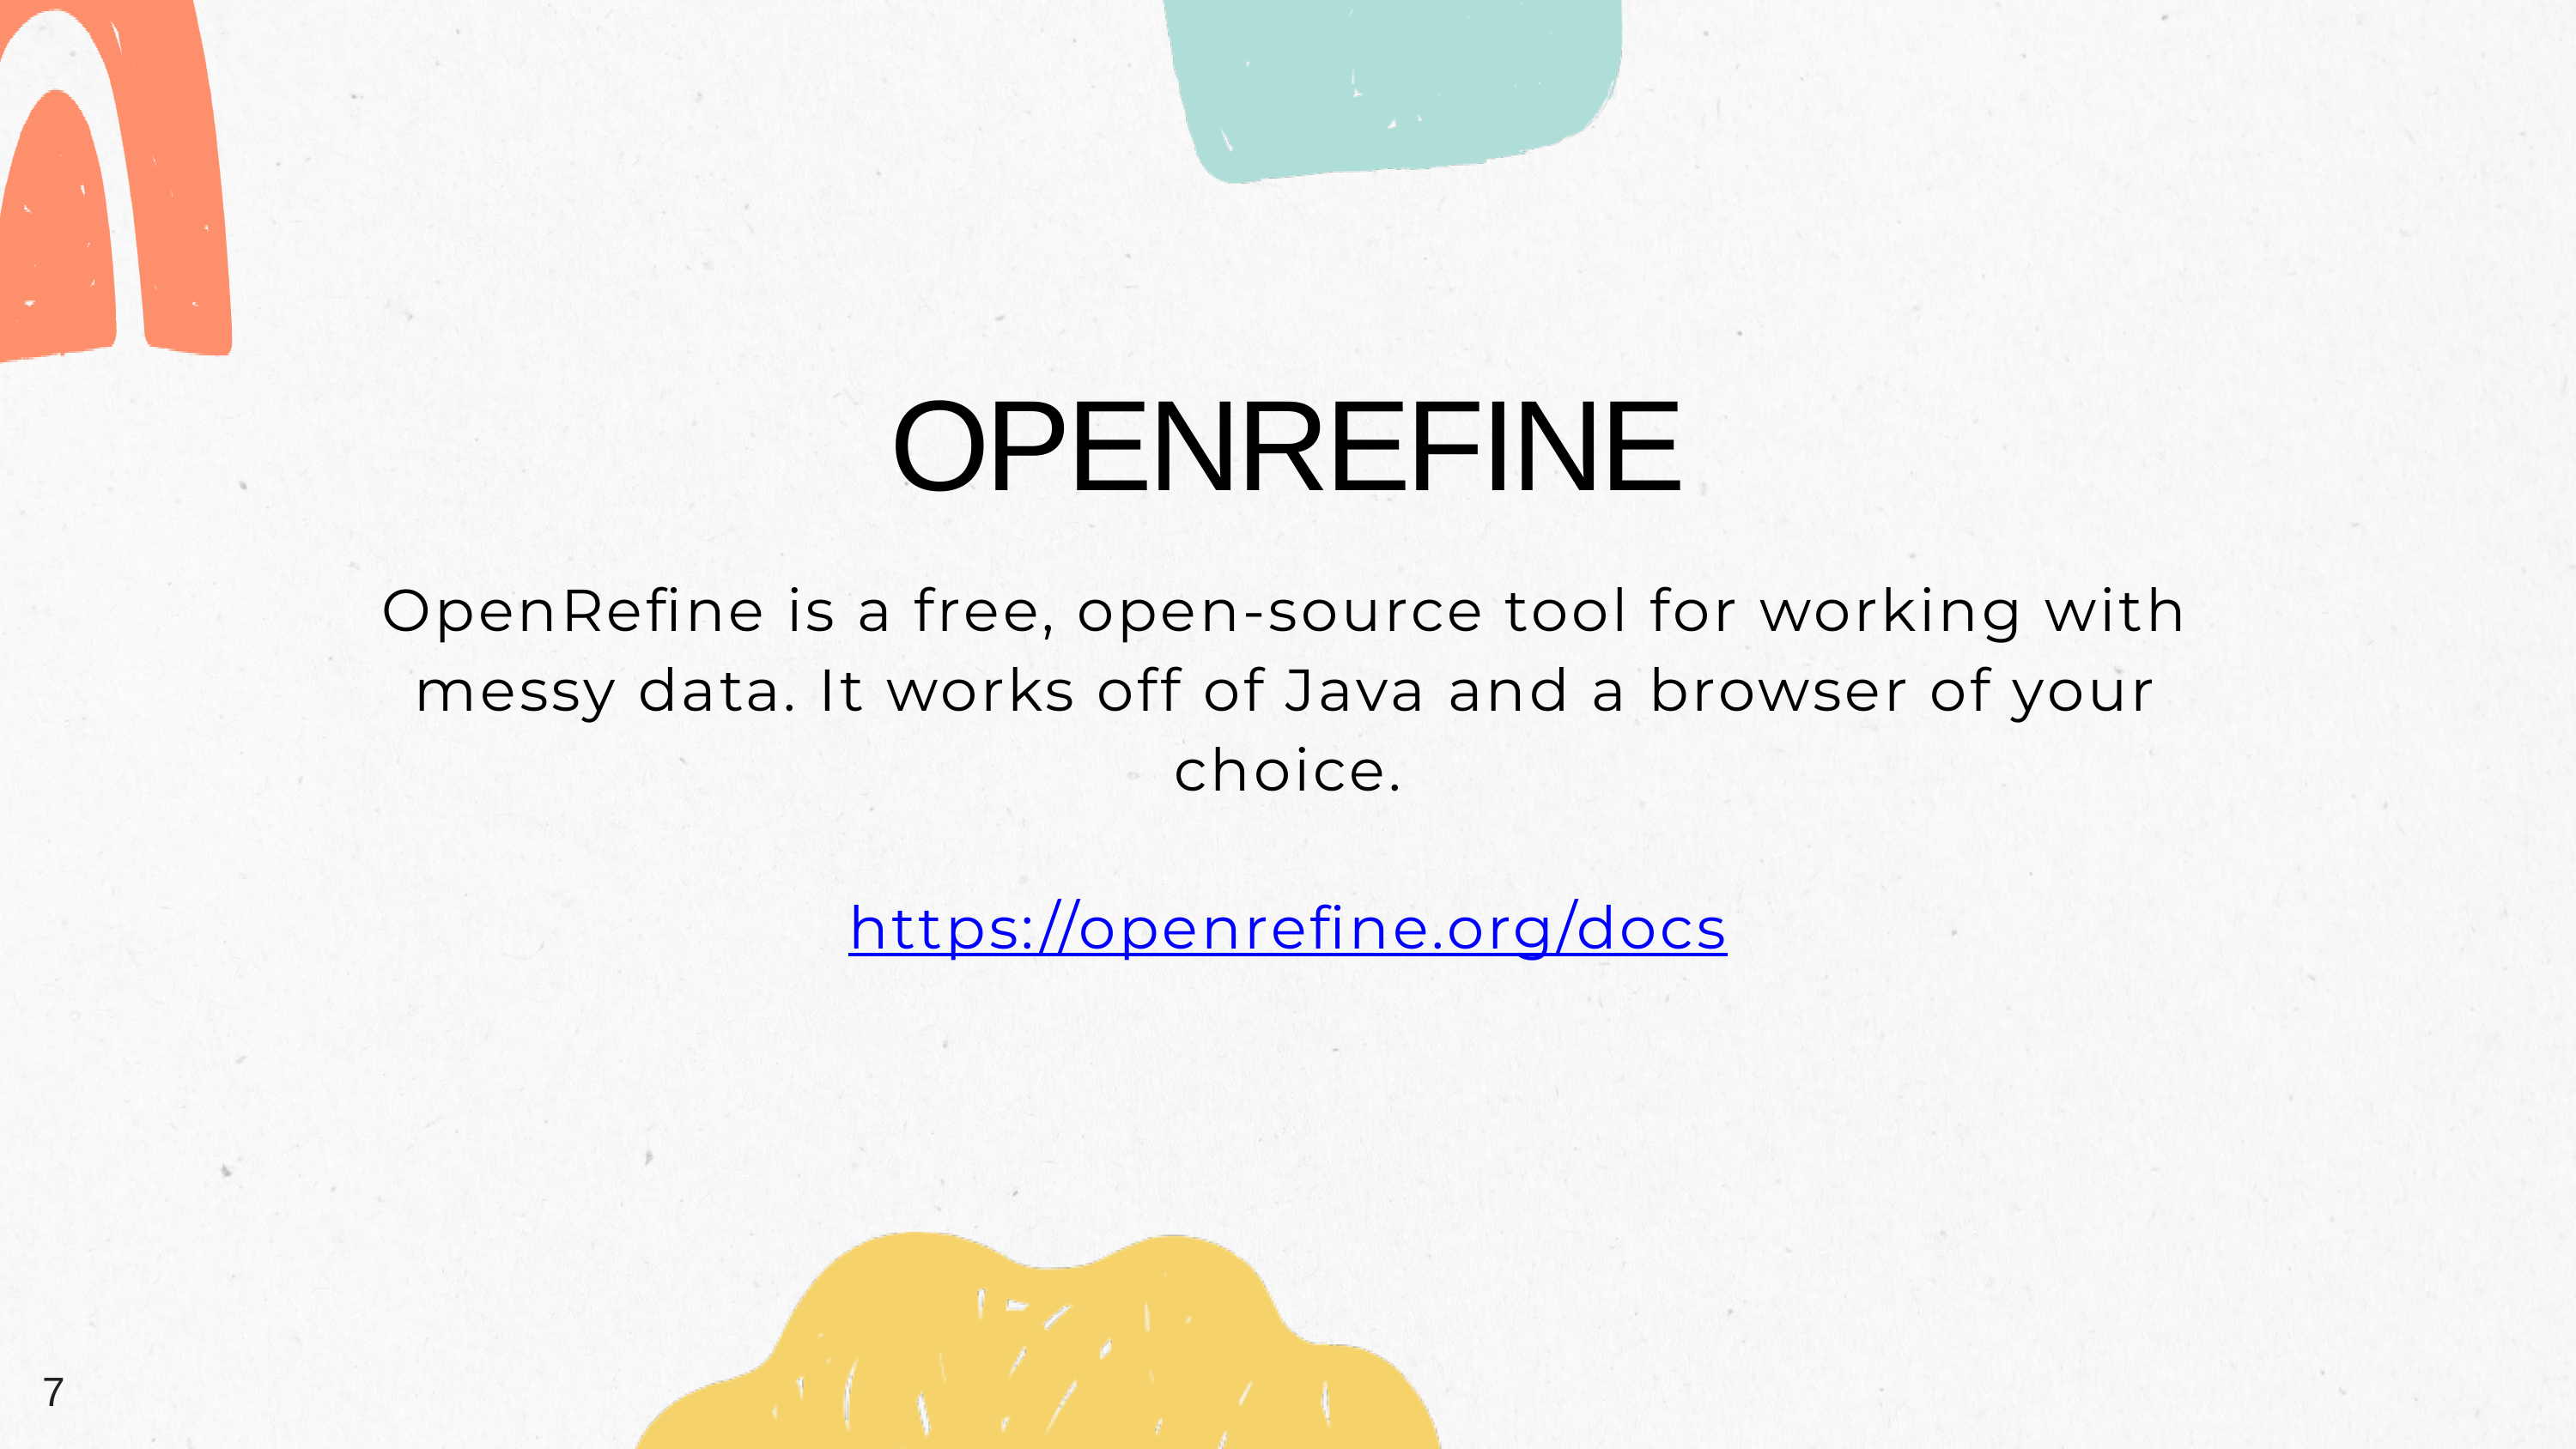

OPENREFINE
OpenRefine is a free, open-source tool for working with messy data. It works off of Java and a browser of your choice.

https://openrefine.org/docs

7